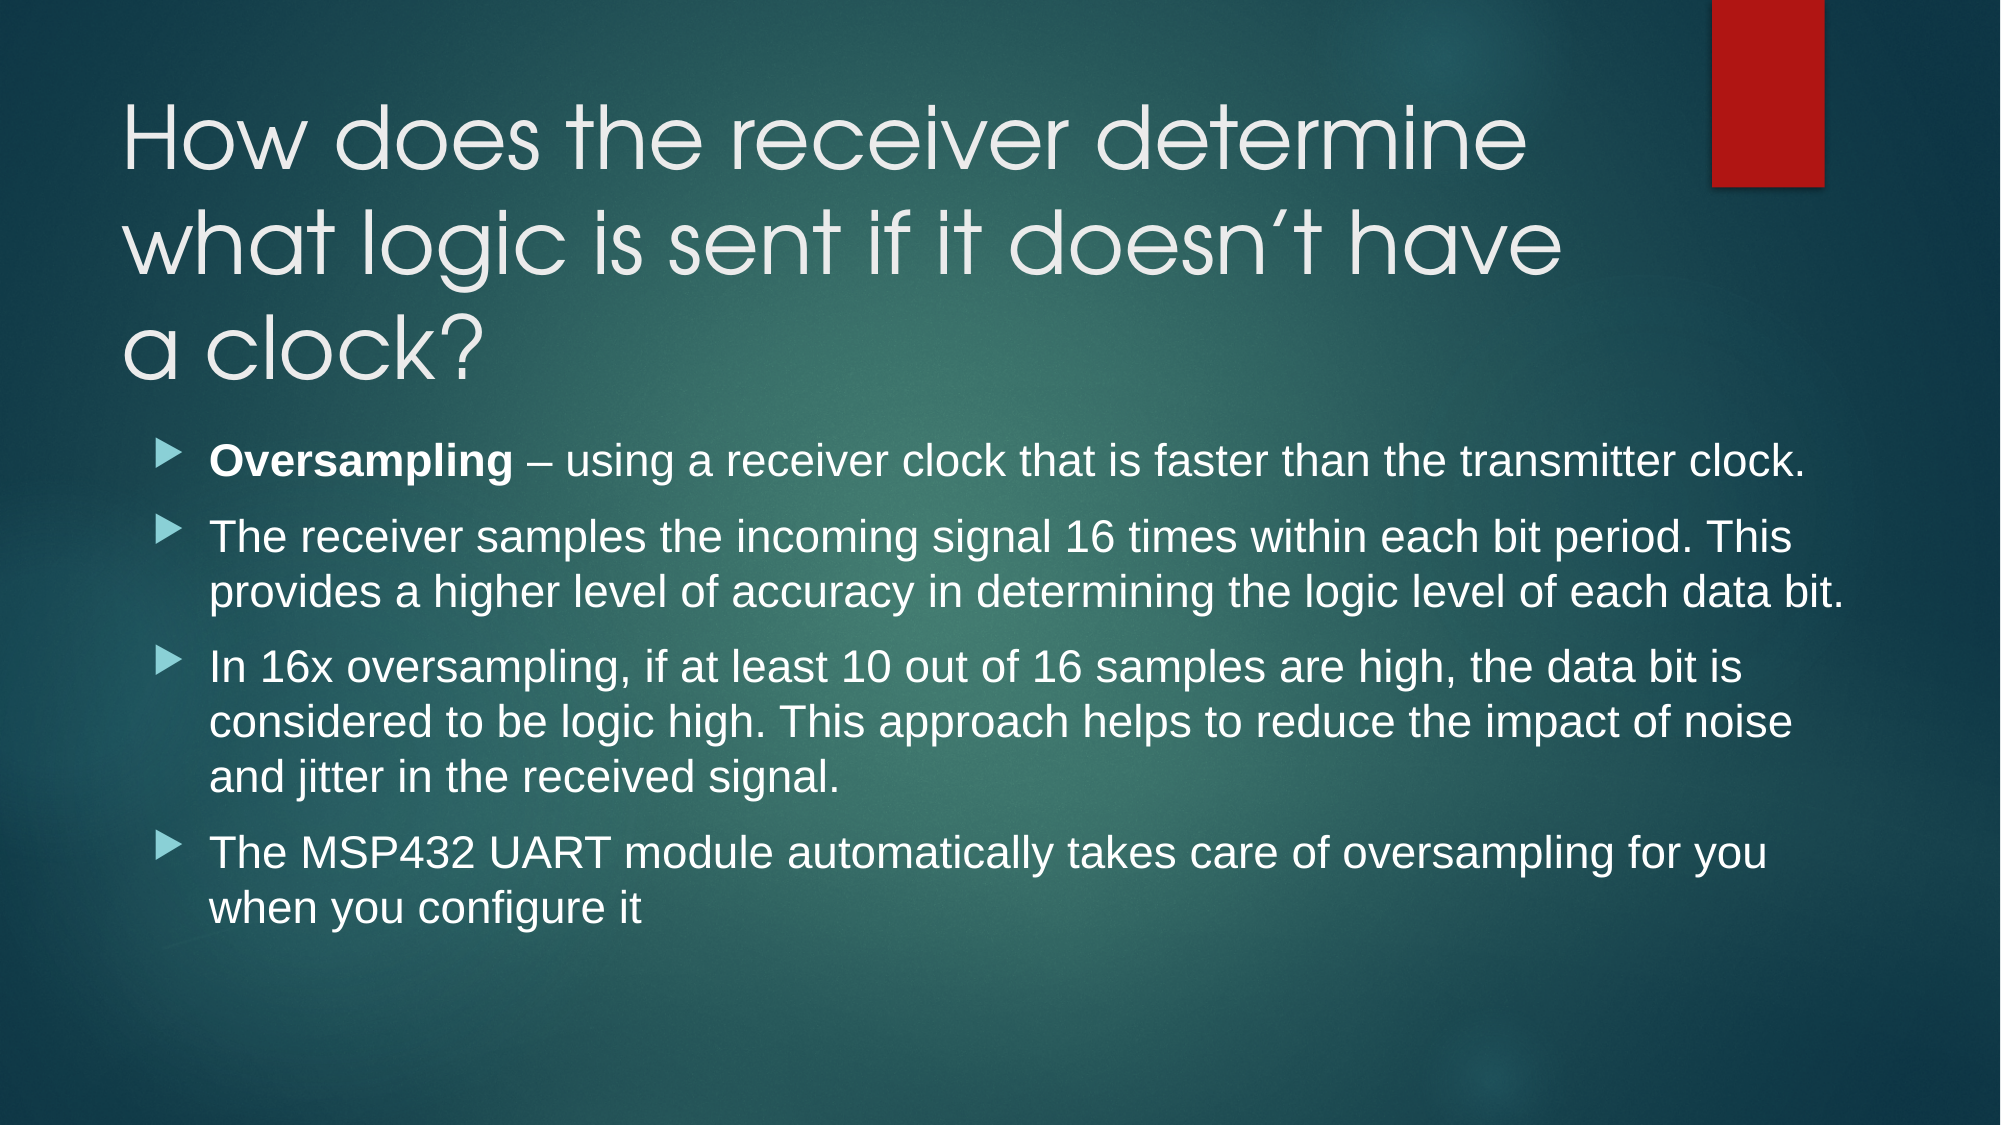

# How does the receiver determine what logic is sent if it doesn’t have a clock?
Oversampling – using a receiver clock that is faster than the transmitter clock.
The receiver samples the incoming signal 16 times within each bit period. This provides a higher level of accuracy in determining the logic level of each data bit.
In 16x oversampling, if at least 10 out of 16 samples are high, the data bit is considered to be logic high. This approach helps to reduce the impact of noise and jitter in the received signal.
The MSP432 UART module automatically takes care of oversampling for you when you configure it